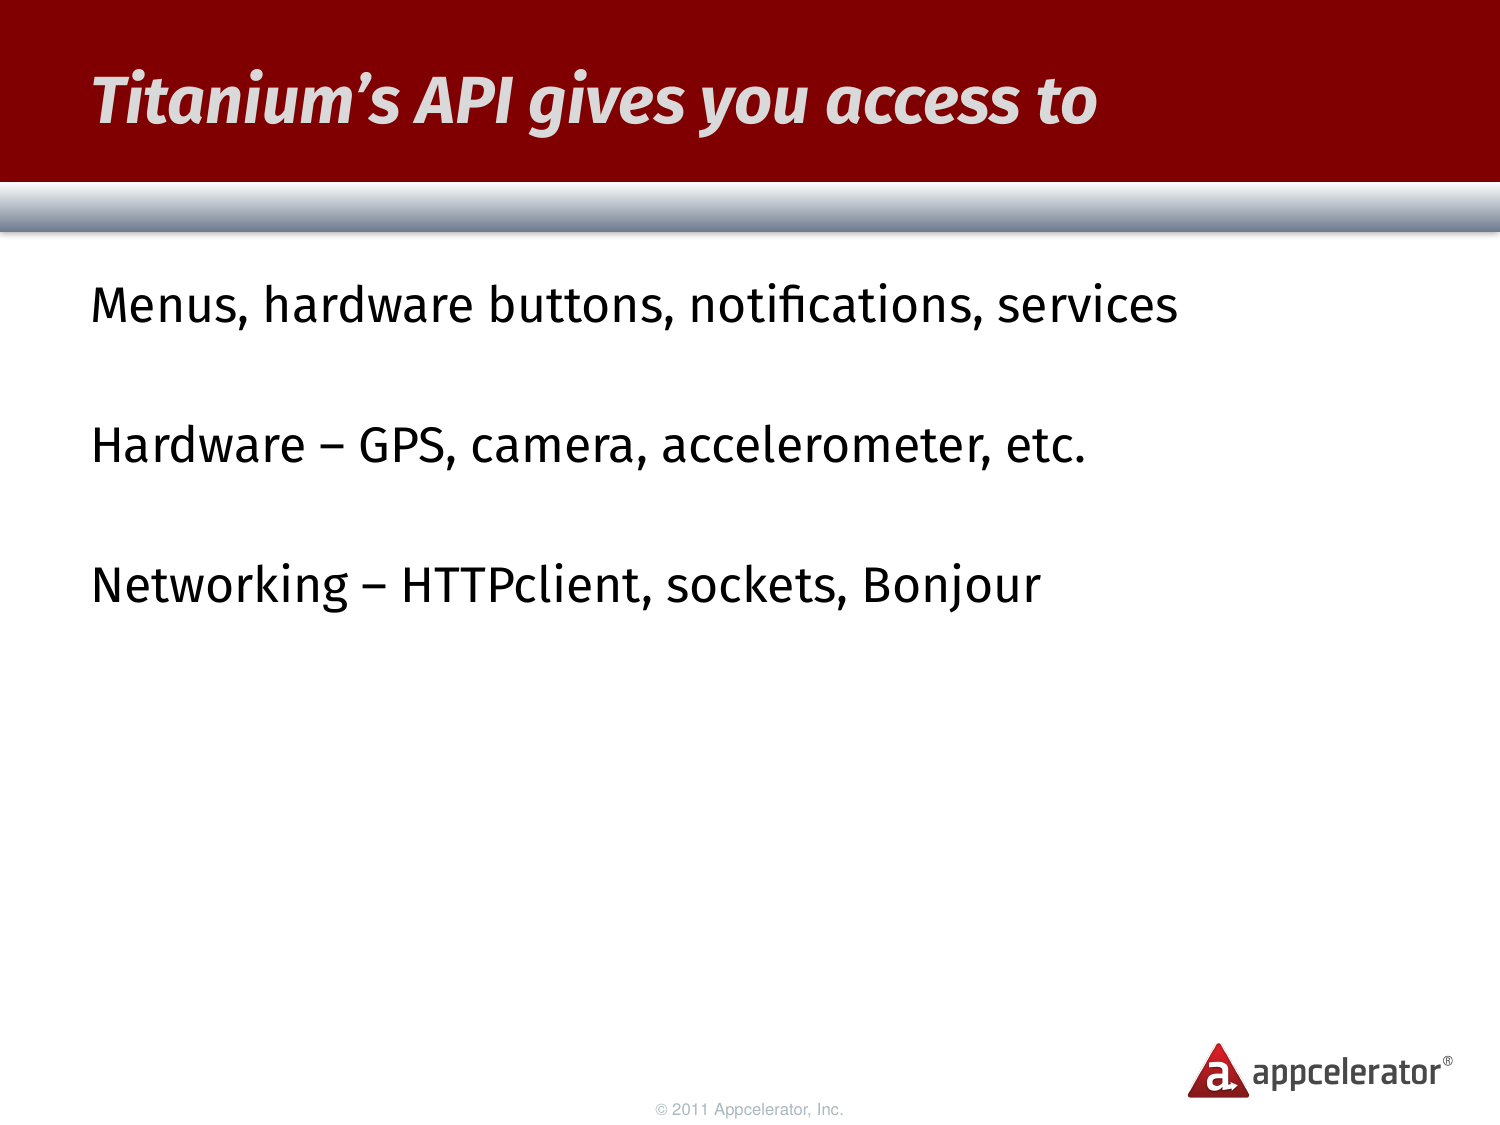

# Titanium’s API gives you access to
Menus, hardware buttons, notifications, services

Hardware – GPS, camera, accelerometer, etc.

Networking – HTTPclient, sockets, Bonjour